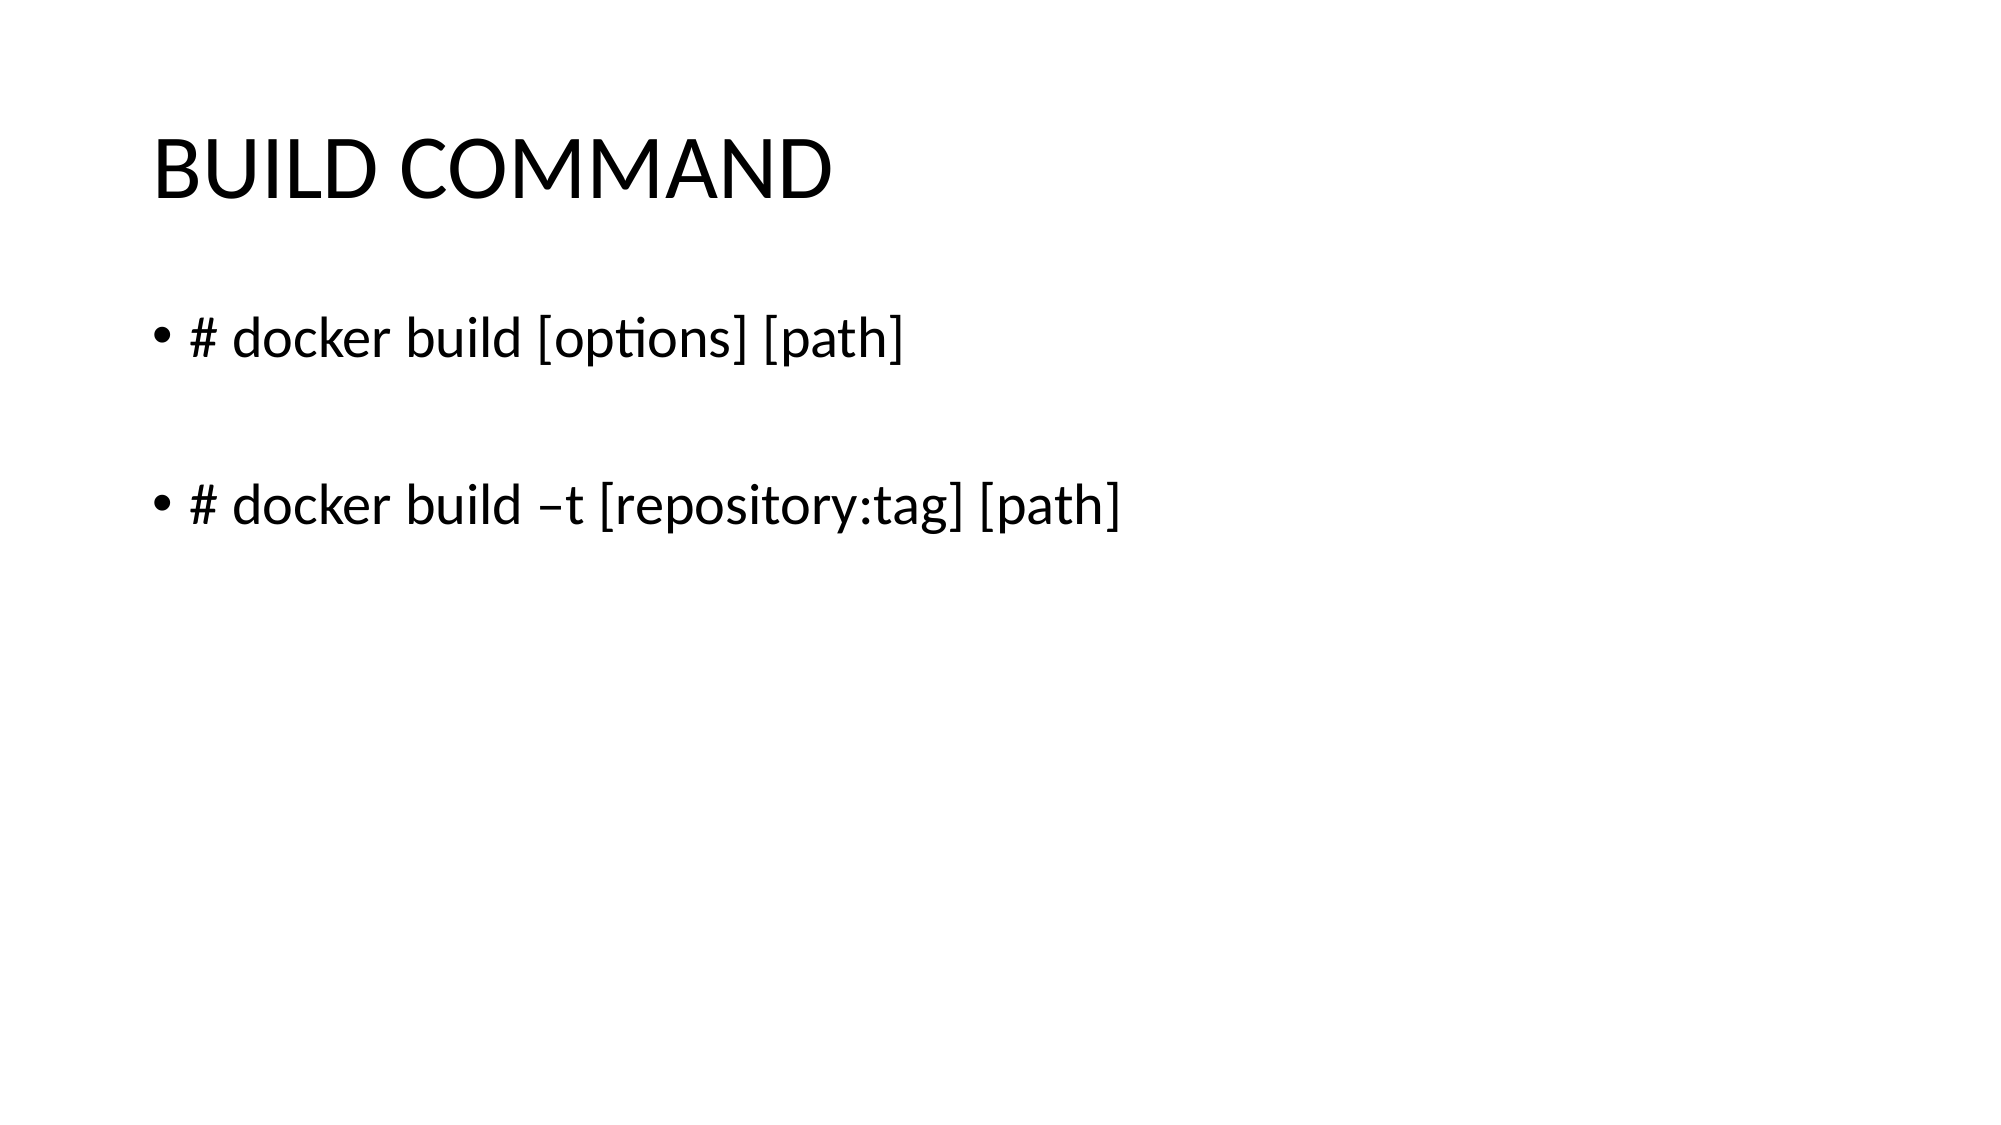

# BUILD COMMAND
# docker build [options] [path]

# docker build –t [repository:tag] [path]